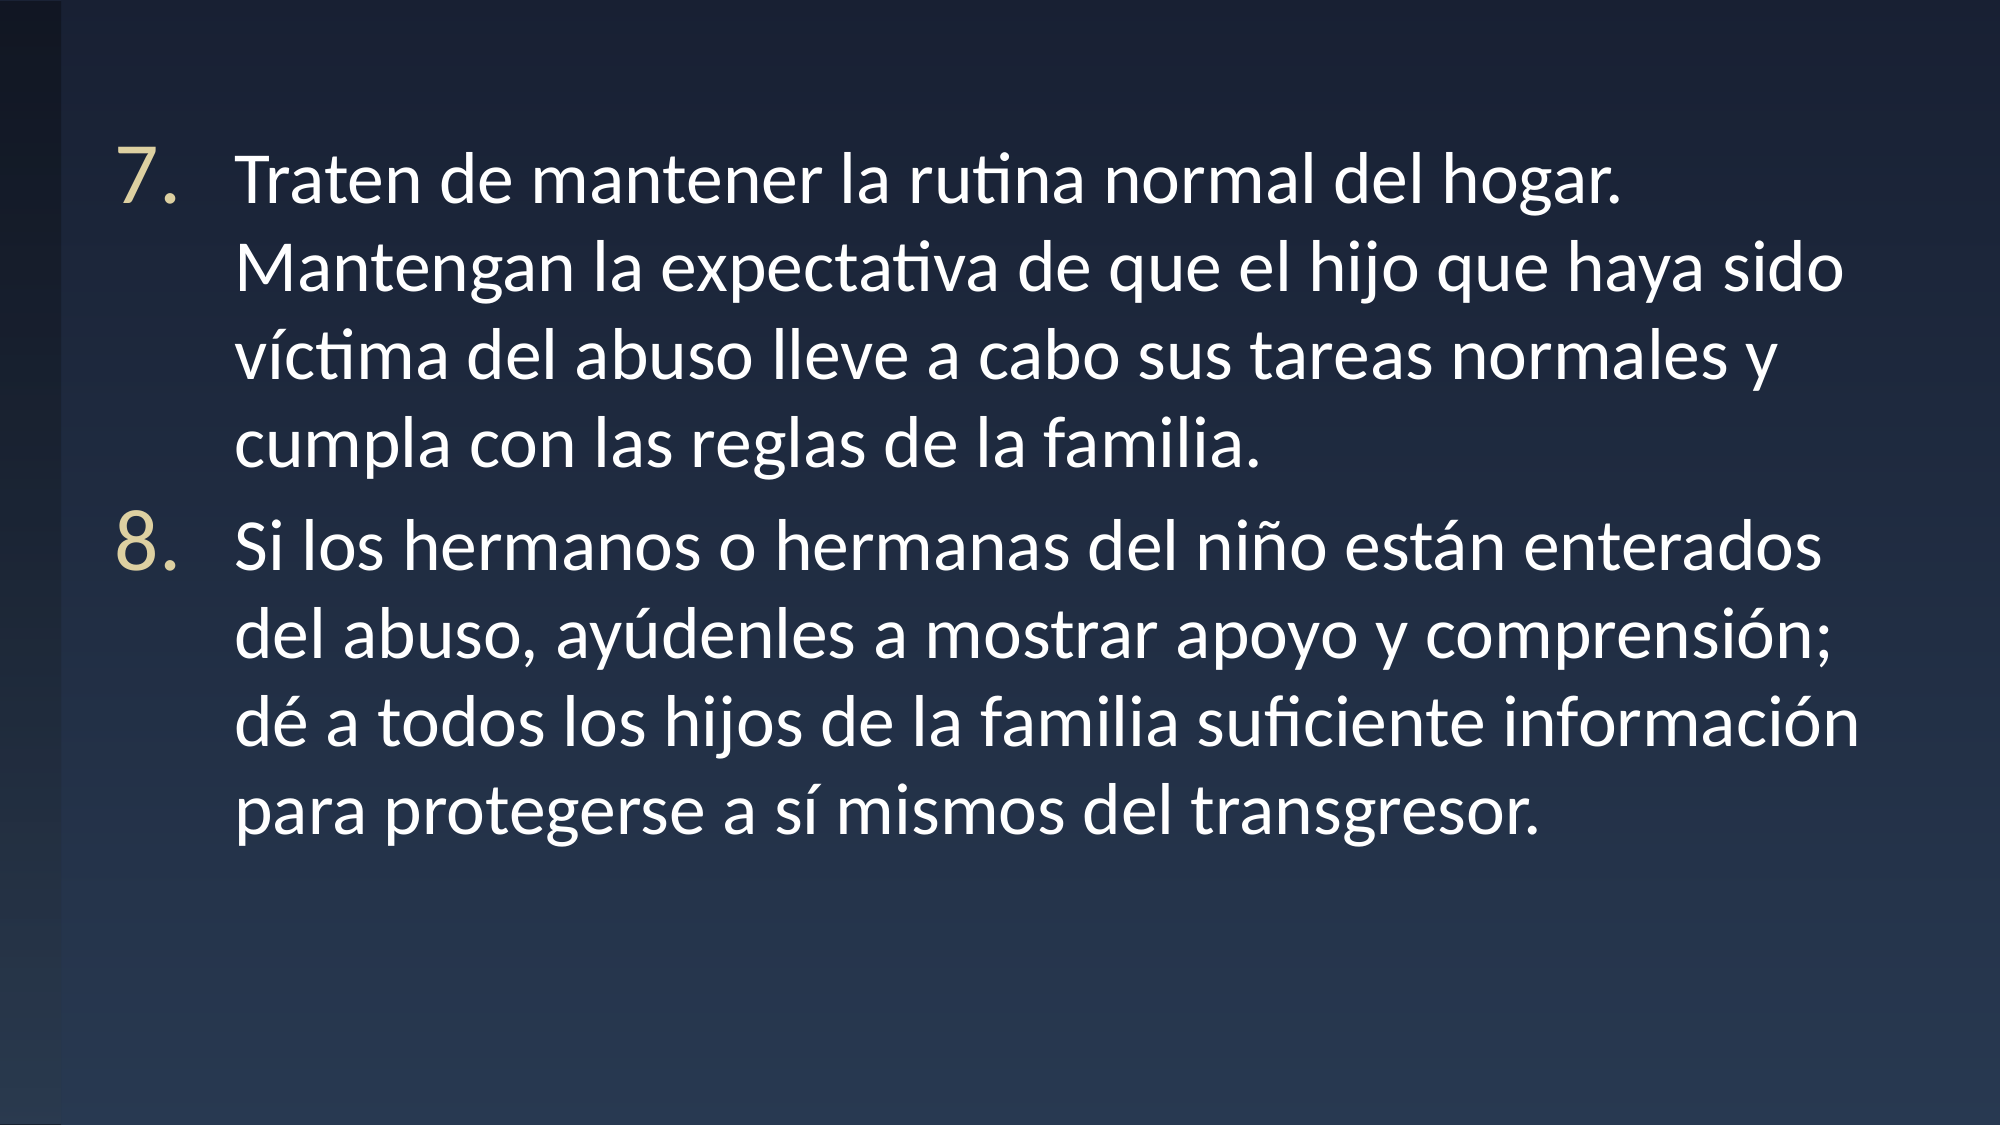

Traten de mantener la rutina normal del hogar. Mantengan la expectativa de que el hijo que haya sido víctima del abuso lleve a cabo sus tareas normales y cumpla con las reglas de la familia.
Si los hermanos o hermanas del niño están enterados del abuso, ayúdenles a mostrar apoyo y comprensión; dé a todos los hijos de la familia suficiente información para protegerse a sí mismos del transgresor.